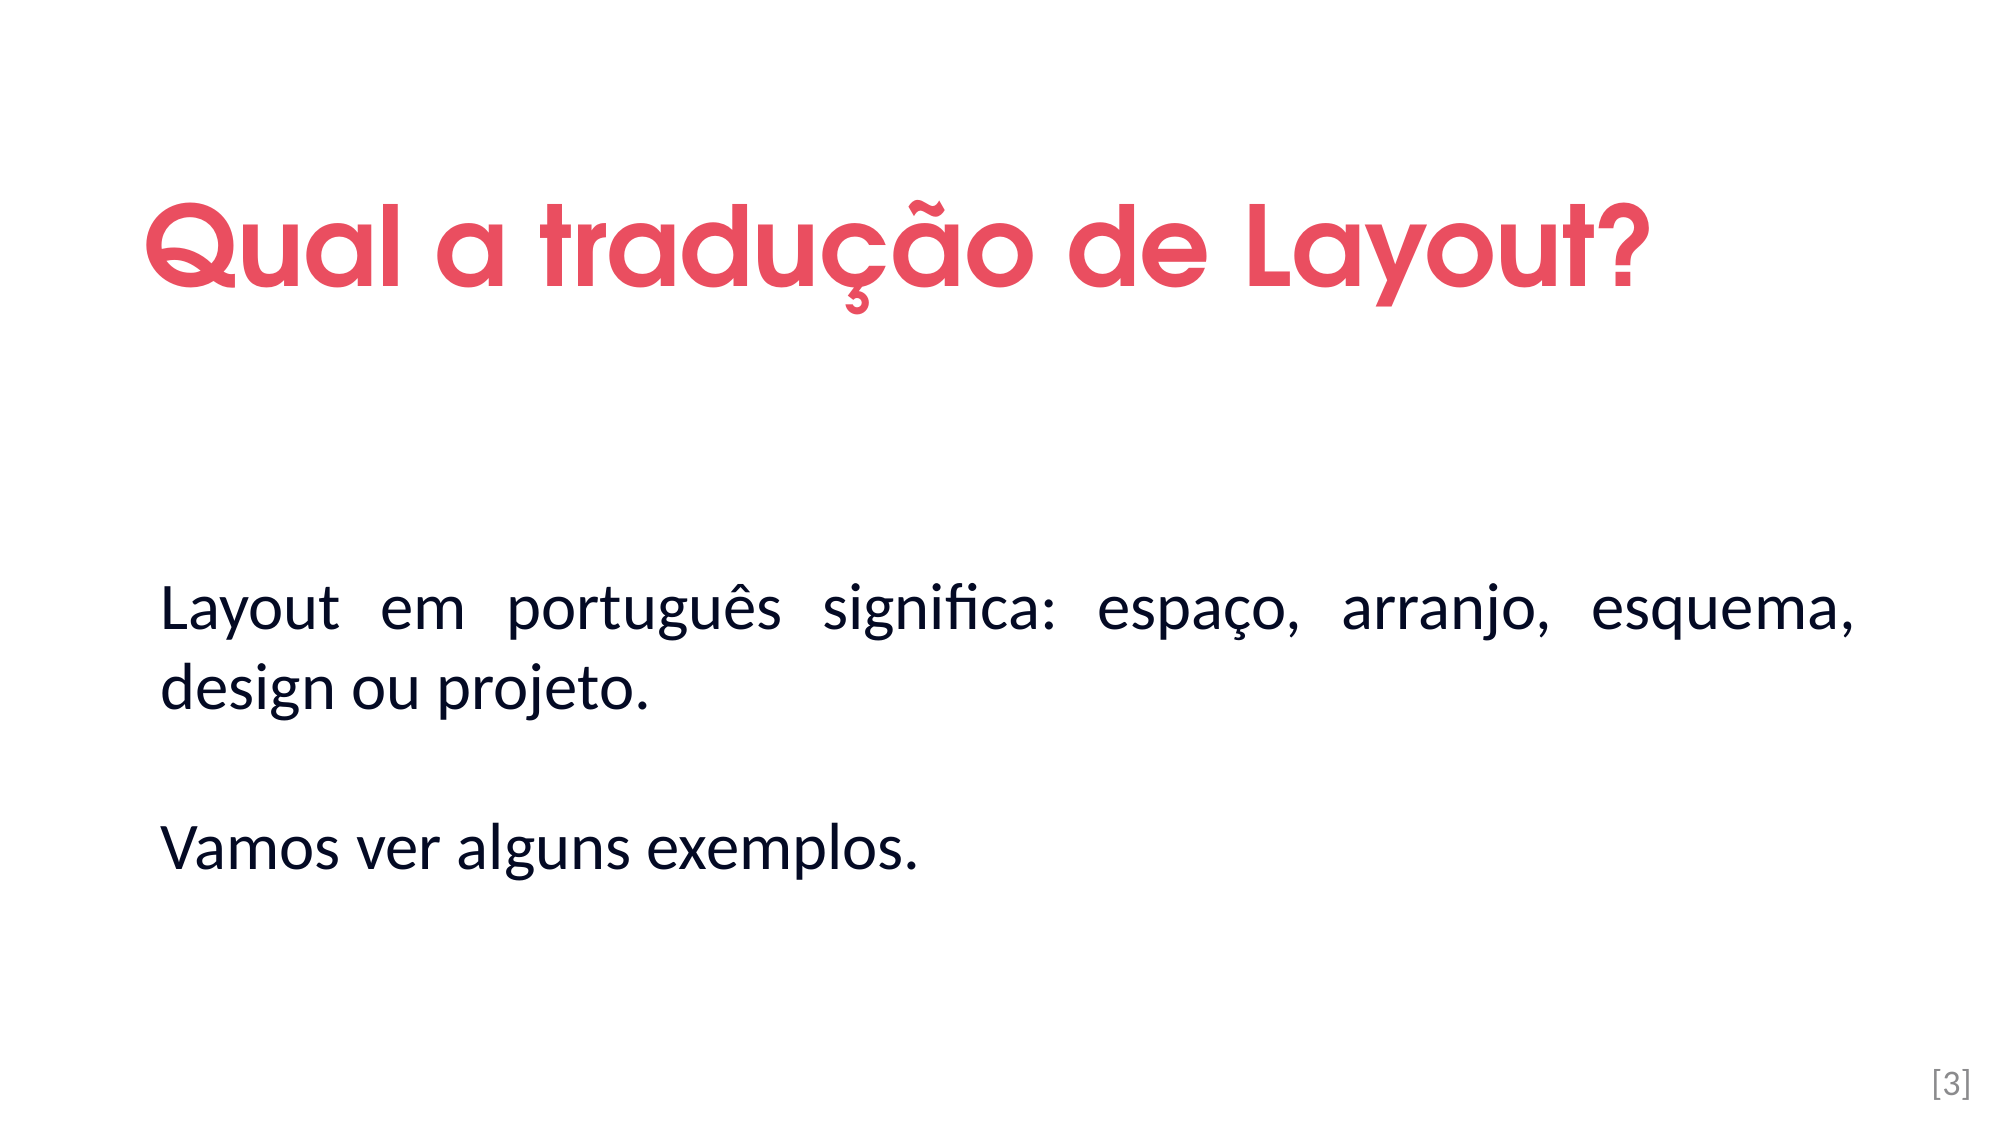

Qual a tradução de Layout?
Layout em português significa: espaço, arranjo, esquema, design ou projeto.

Vamos ver alguns exemplos.
[3]